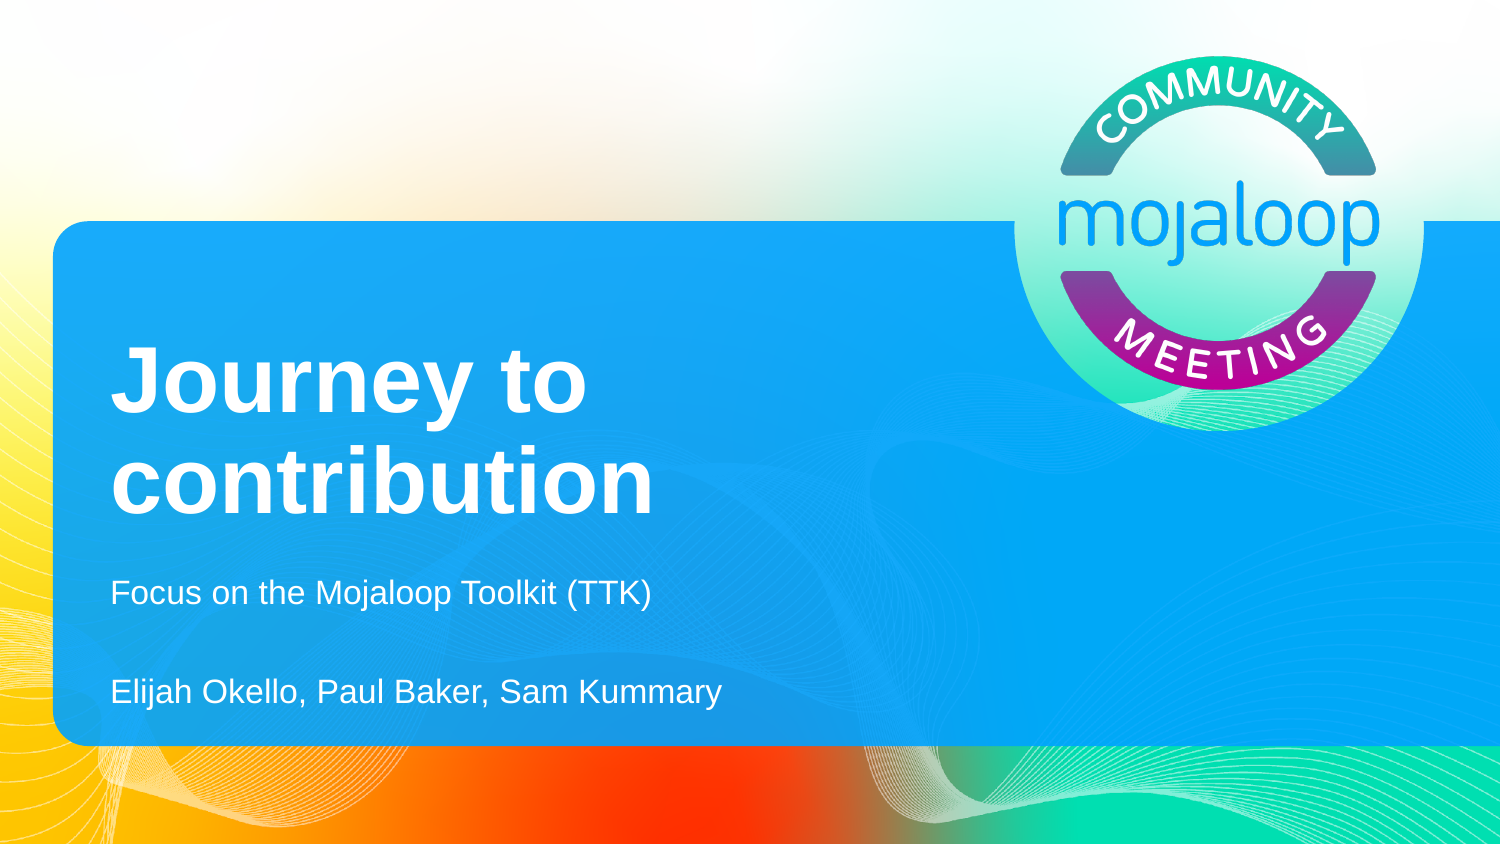

# Journey to contribution
Focus on the Mojaloop Toolkit (TTK)

Elijah Okello, Paul Baker, Sam Kummary